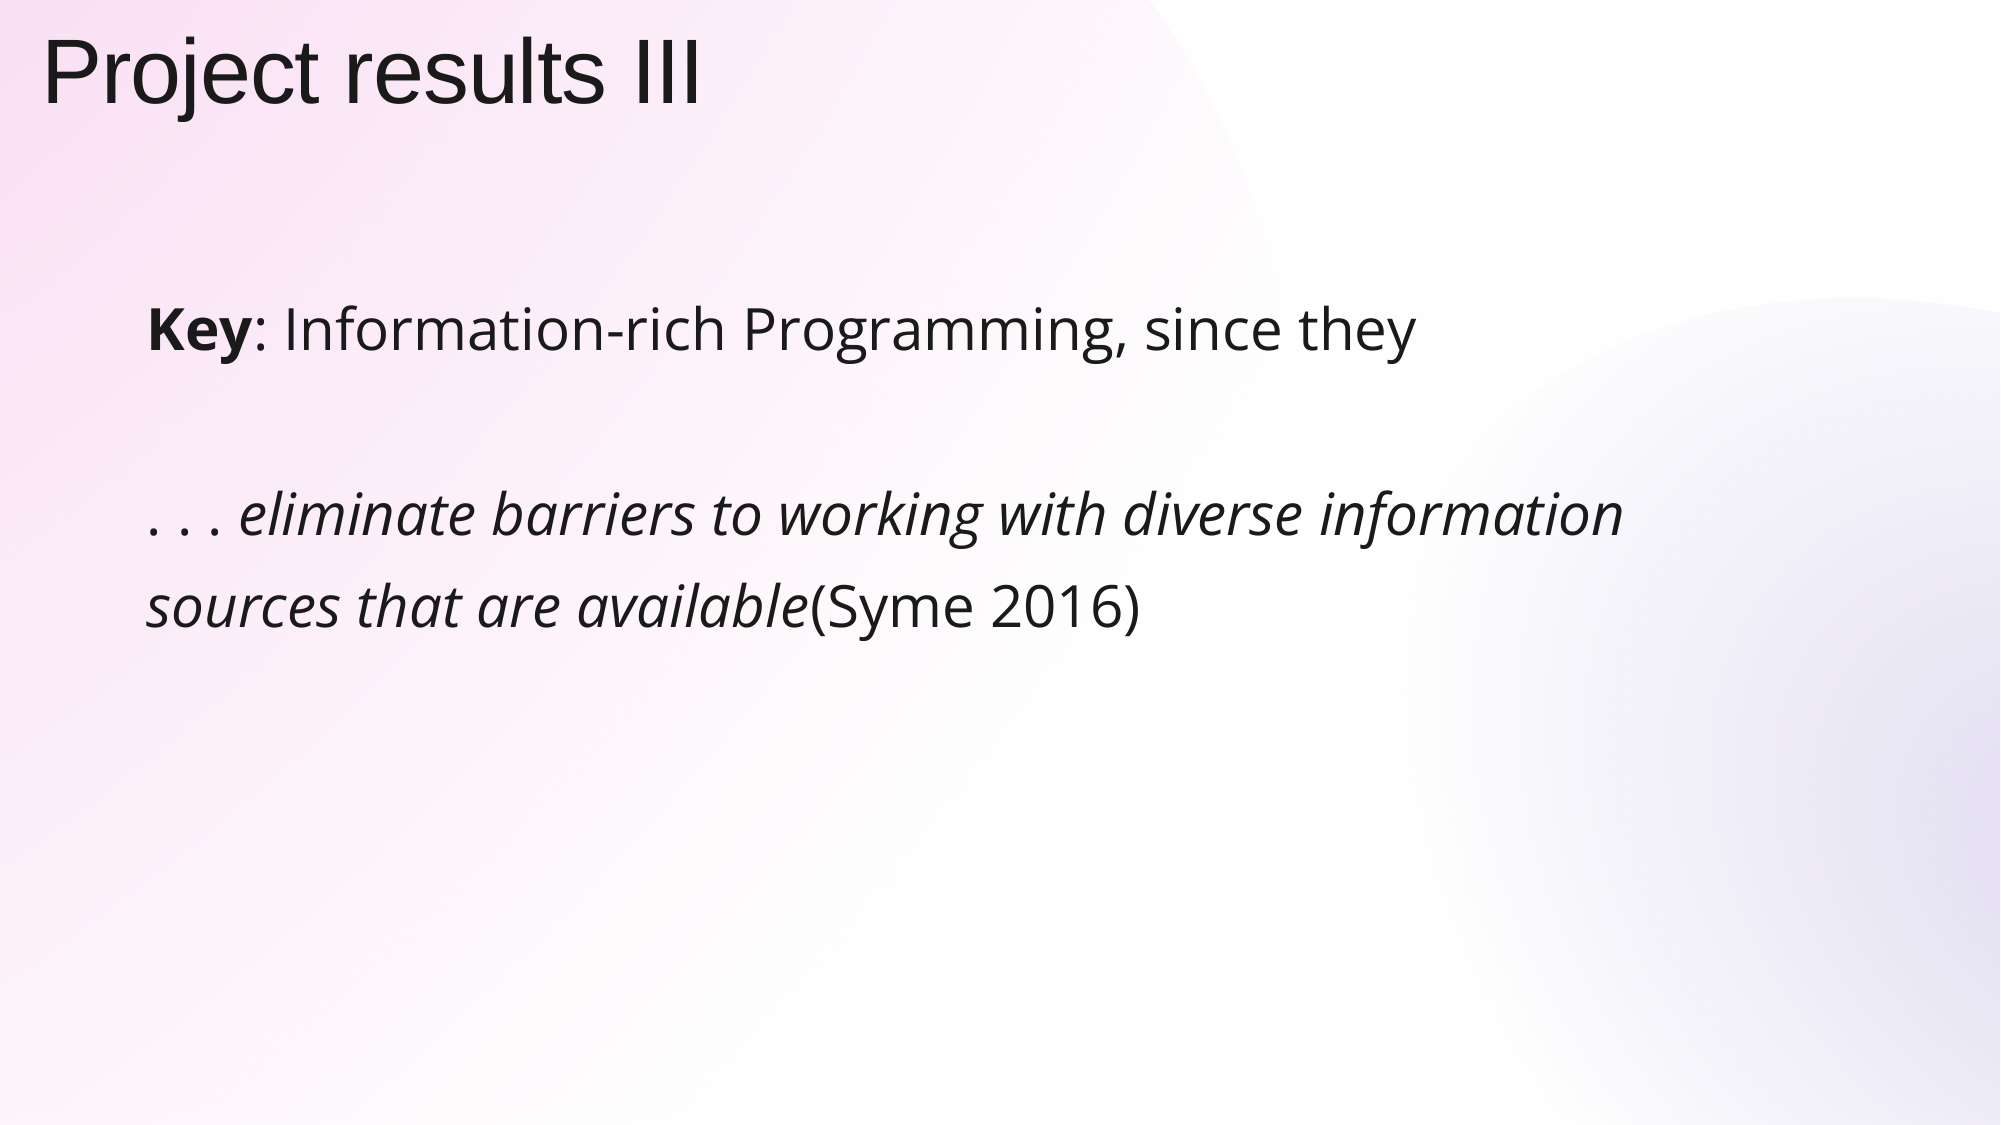

Project results III
Key: Information-rich Programming, since they

. . . eliminate barriers to working with diverse information
sources that are available(Syme 2016)